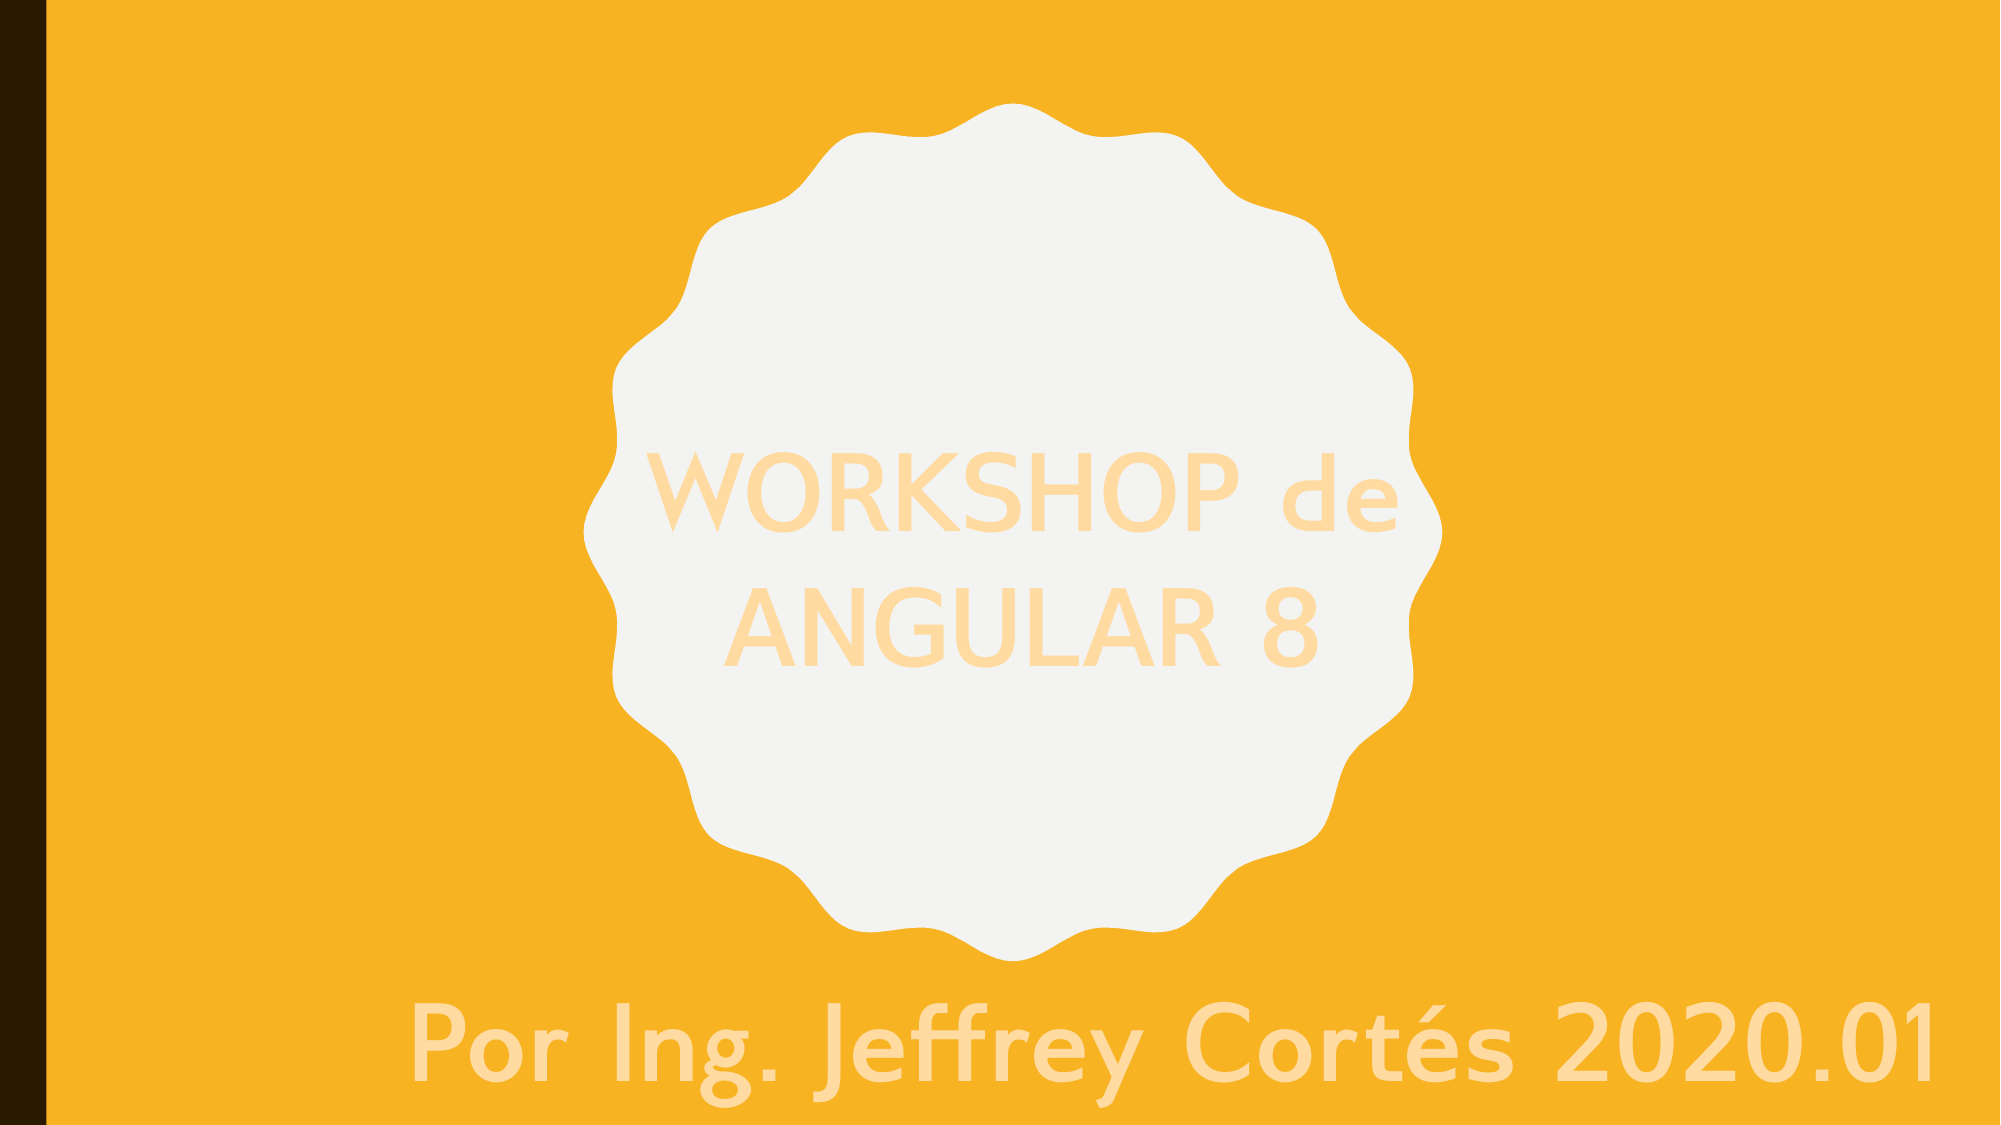

WORKSHOP de ANGULAR 8
Por Ing. Jeffrey Cortés 2020.01